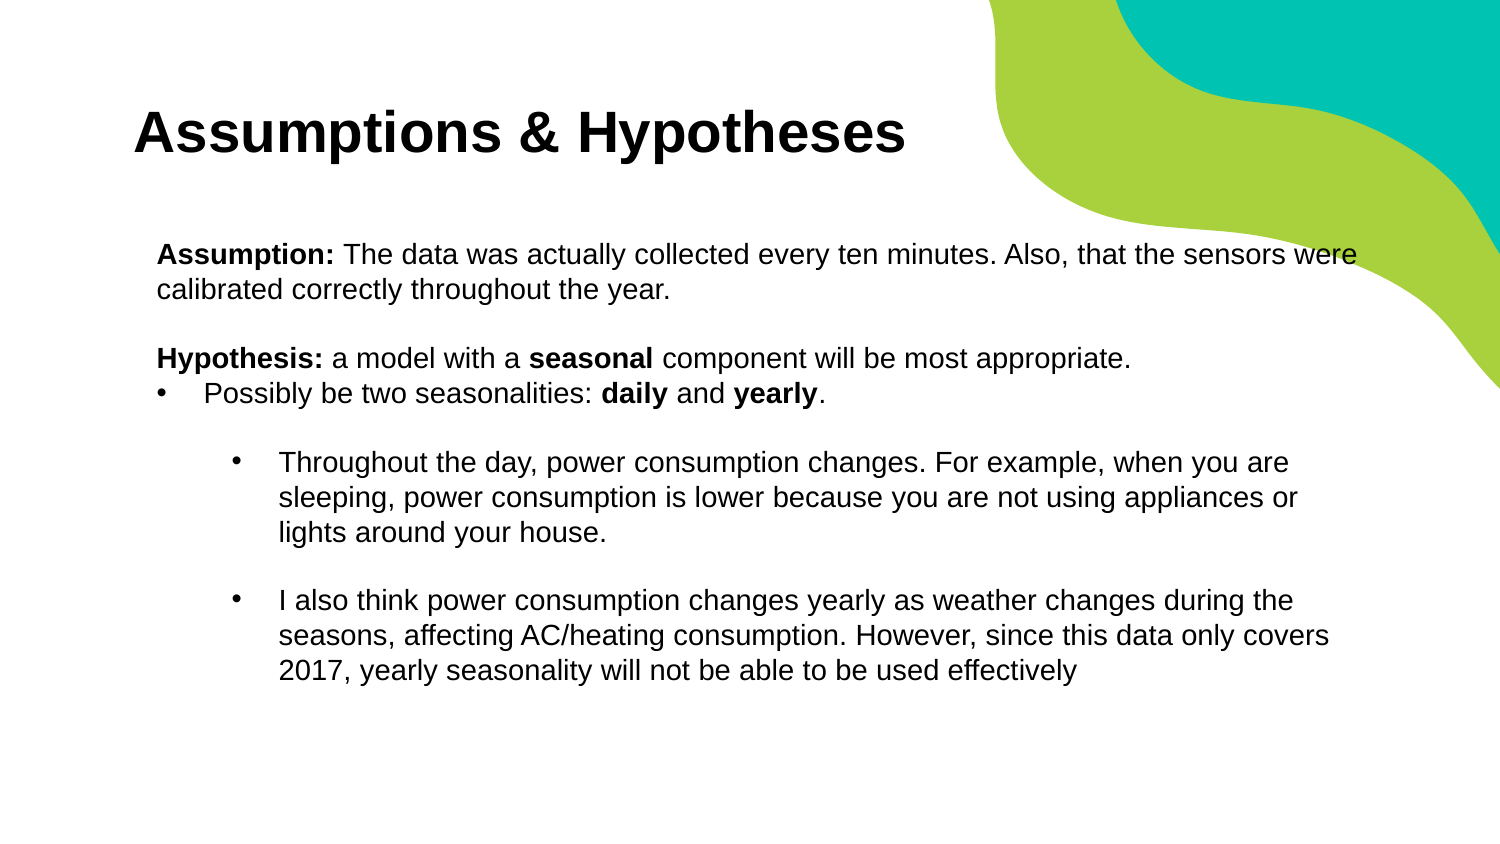

# Assumptions & Hypotheses
Assumption: The data was actually collected every ten minutes. Also, that the sensors were calibrated correctly throughout the year.

Hypothesis: a model with a seasonal component will be most appropriate.
Possibly be two seasonalities: daily and yearly.
Throughout the day, power consumption changes. For example, when you are sleeping, power consumption is lower because you are not using appliances or lights around your house.
I also think power consumption changes yearly as weather changes during the seasons, affecting AC/heating consumption. However, since this data only covers 2017, yearly seasonality will not be able to be used effectively